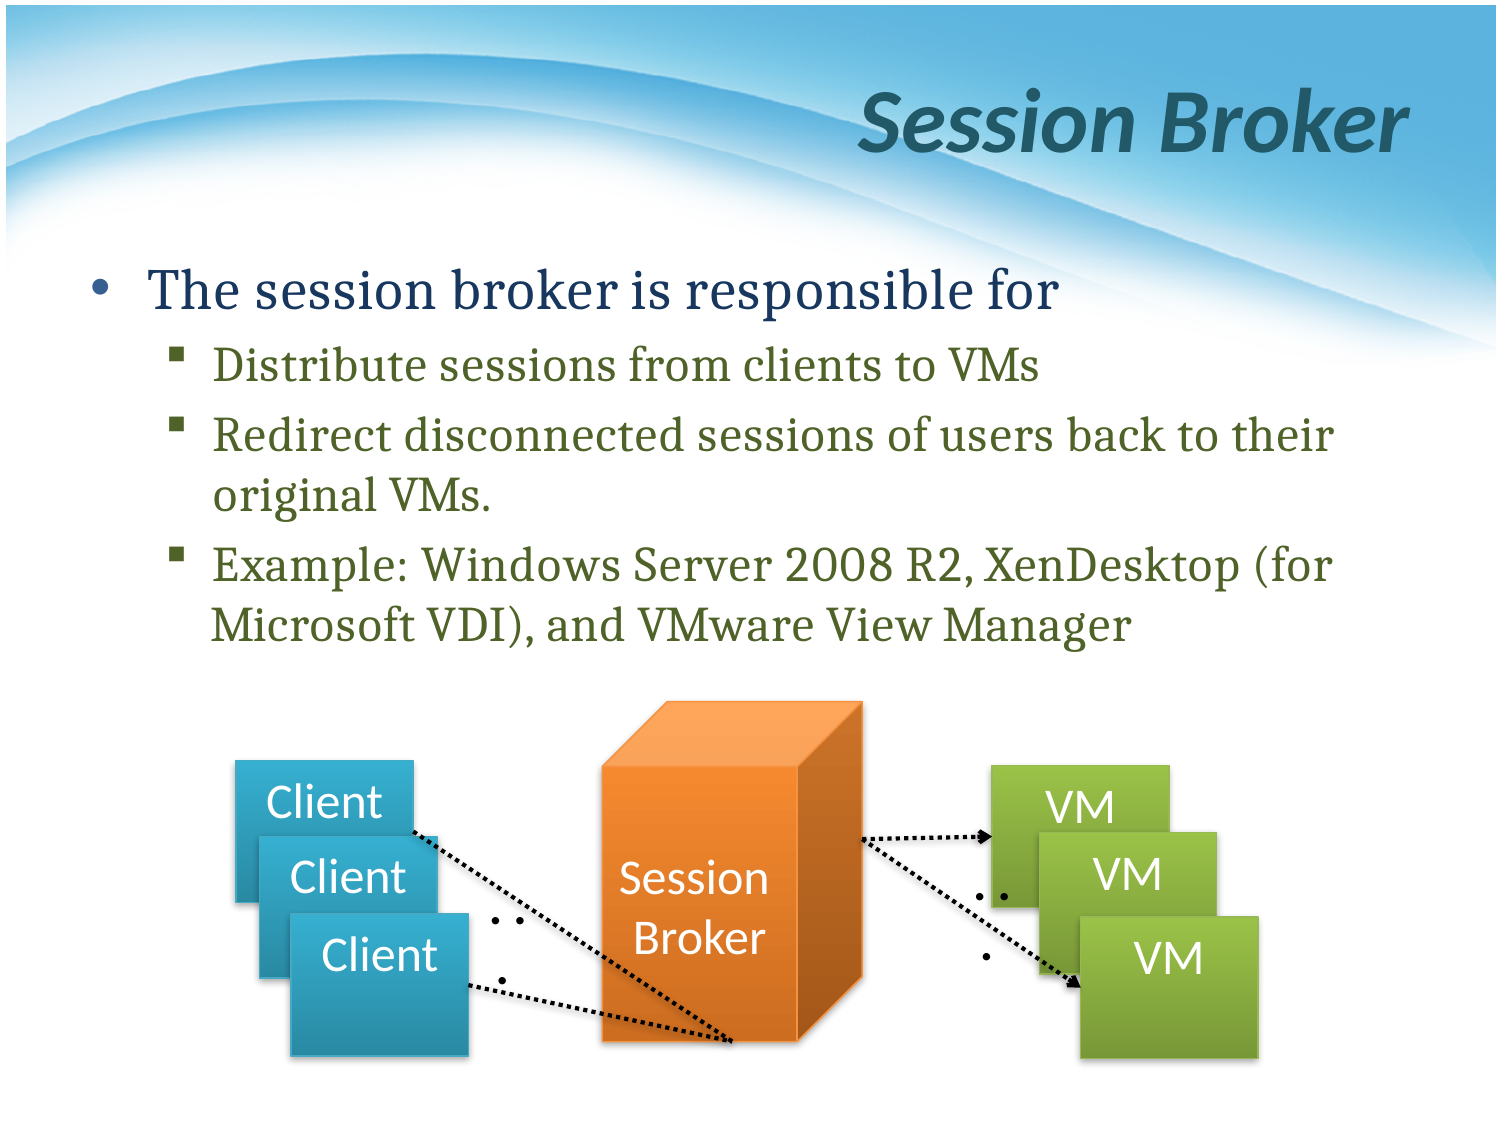

# Session Broker
The session broker is responsible for
Distribute sessions from clients to VMs
Redirect disconnected sessions of users back to their original VMs.
Example: Windows Server 2008 R2, XenDesktop (for Microsoft VDI), and VMware View Manager
Session
Broker
Client
VM
VM
Client
. . .
. . .
Client
VM